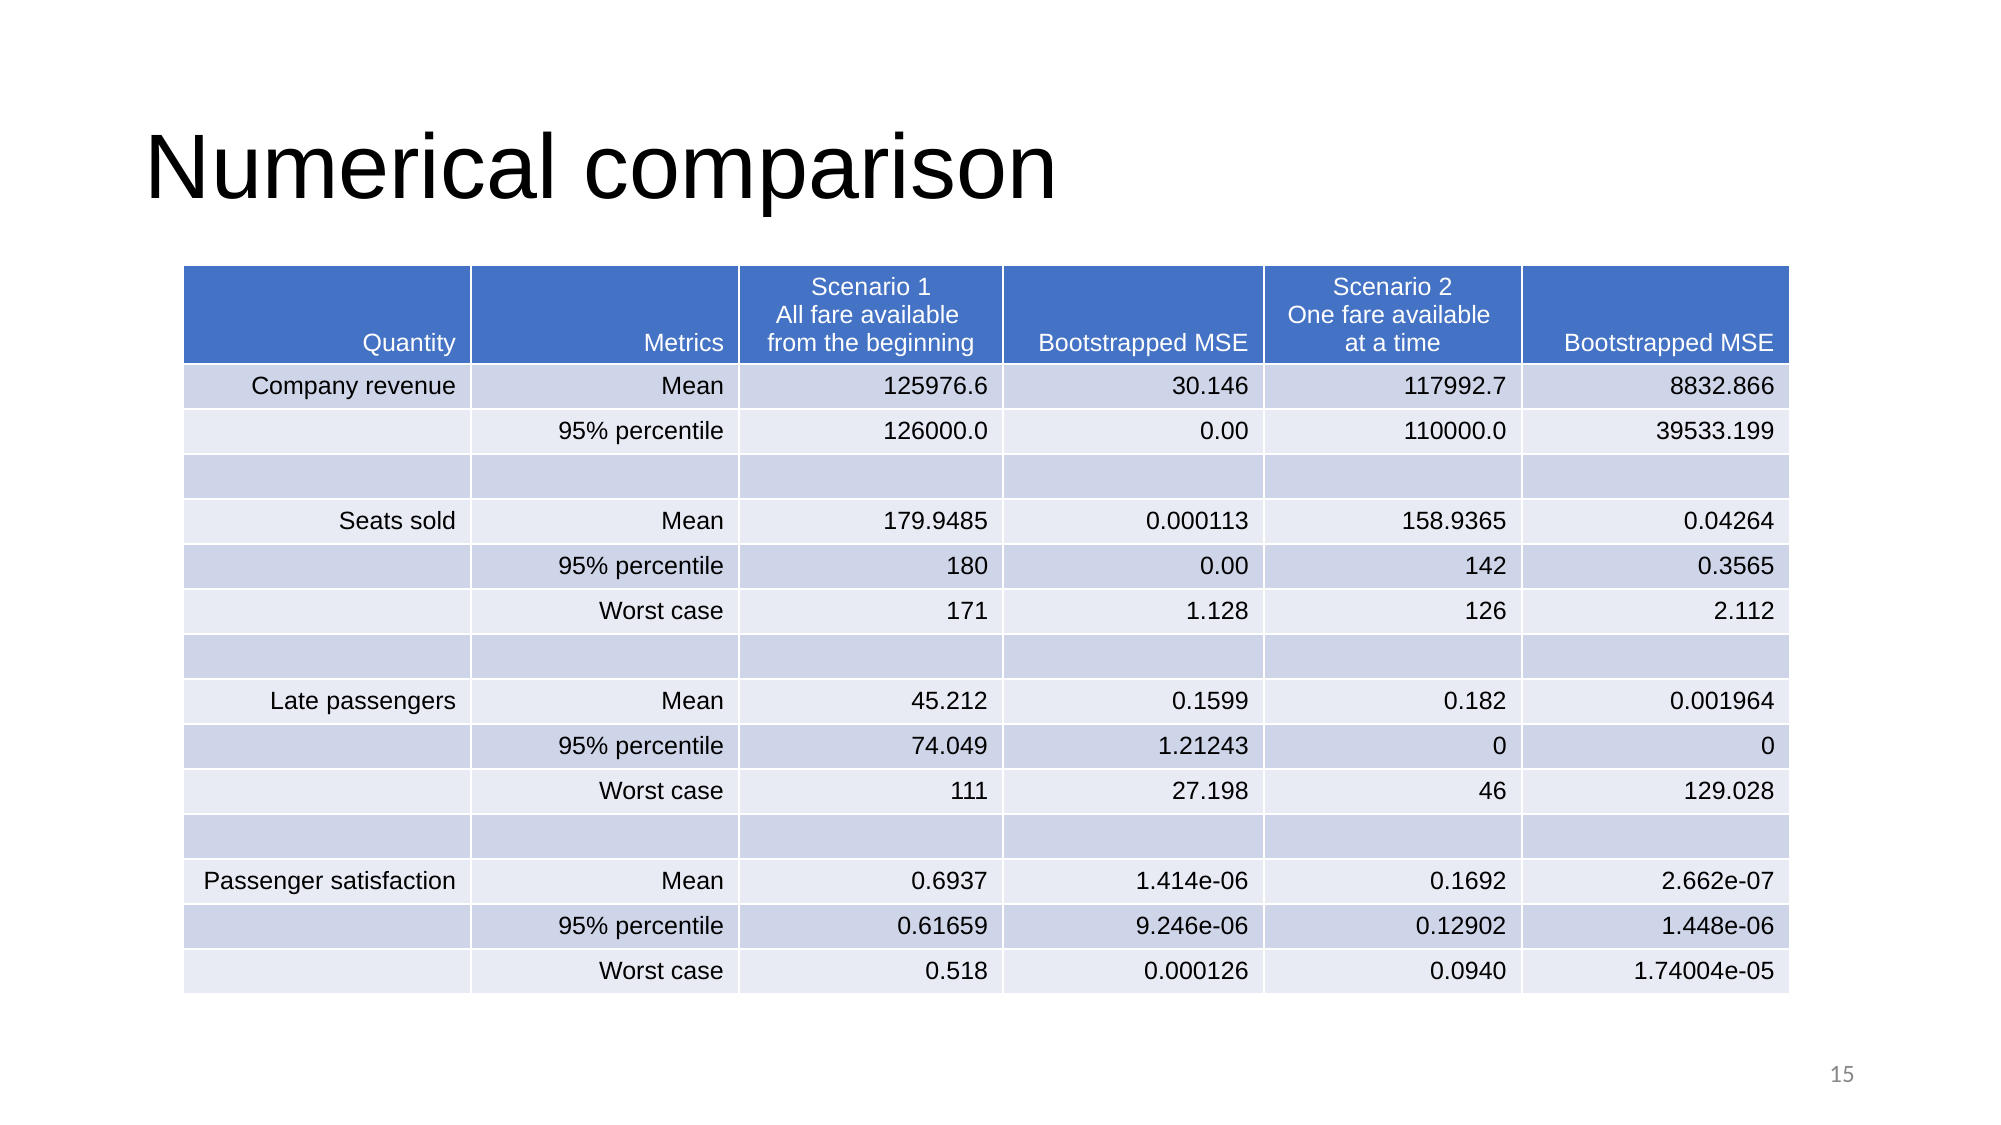

# Numerical comparison
| Quantity | Metrics | Scenario 1 All fare available from the beginning | Bootstrapped MSE | Scenario 2 One fare available at a time | Bootstrapped MSE |
| --- | --- | --- | --- | --- | --- |
| Company revenue | Mean | 125976.6 | 30.146 | 117992.7 | 8832.866 |
|  | 95% percentile | 126000.0 | 0.00 | 110000.0 | 39533.199 |
|  |  |  |  |  |  |
| Seats sold | Mean | 179.9485 | 0.000113 | 158.9365 | 0.04264 |
|  | 95% percentile | 180 | 0.00 | 142 | 0.3565 |
|  | Worst case | 171 | 1.128 | 126 | 2.112 |
|  |  |  |  |  |  |
| Late passengers | Mean | 45.212 | 0.1599 | 0.182 | 0.001964 |
|  | 95% percentile | 74.049 | 1.21243 | 0 | 0 |
|  | Worst case | 111 | 27.198 | 46 | 129.028 |
|  |  |  |  |  |  |
| Passenger satisfaction | Mean | 0.6937 | 1.414e-06 | 0.1692 | 2.662e-07 |
|  | 95% percentile | 0.61659 | 9.246e-06 | 0.12902 | 1.448e-06 |
|  | Worst case | 0.518 | 0.000126 | 0.0940 | 1.74004e-05 |
15